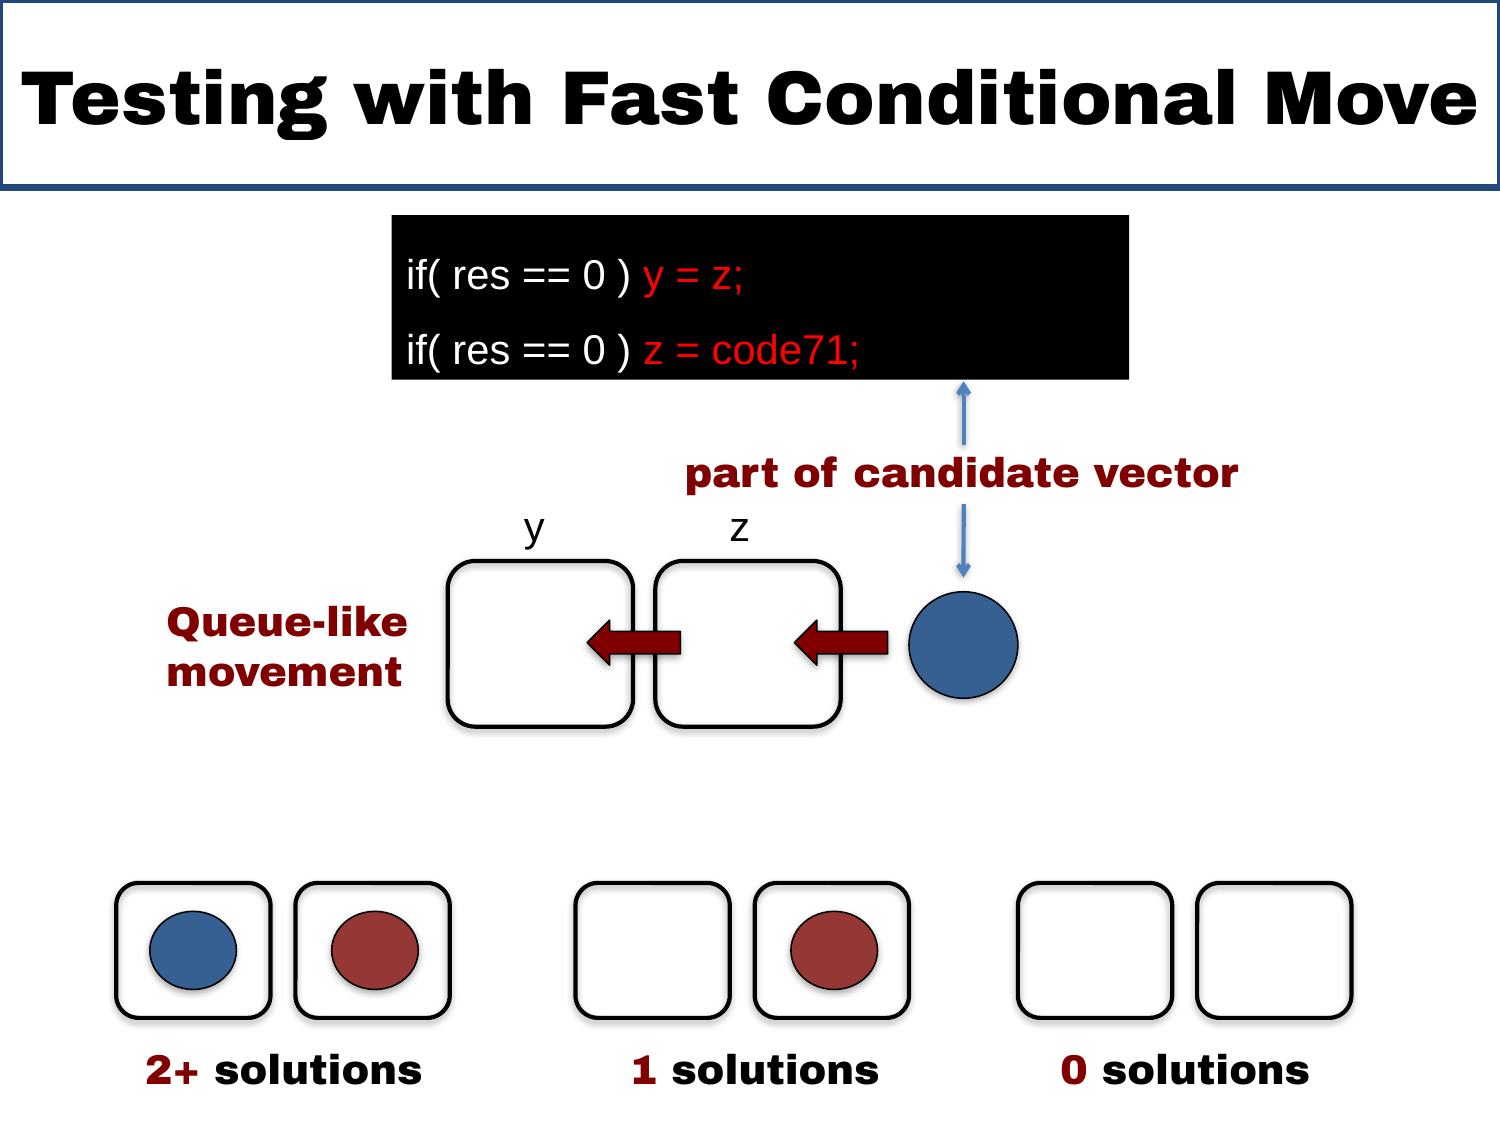

# Testing with Fast Conditional Move
if( res == 0 ) y = z;
if( res == 0 ) z = code71;
part of candidate vector
y
z

Queue-like
movement

2+ solutions
1 solutions
0 solutions